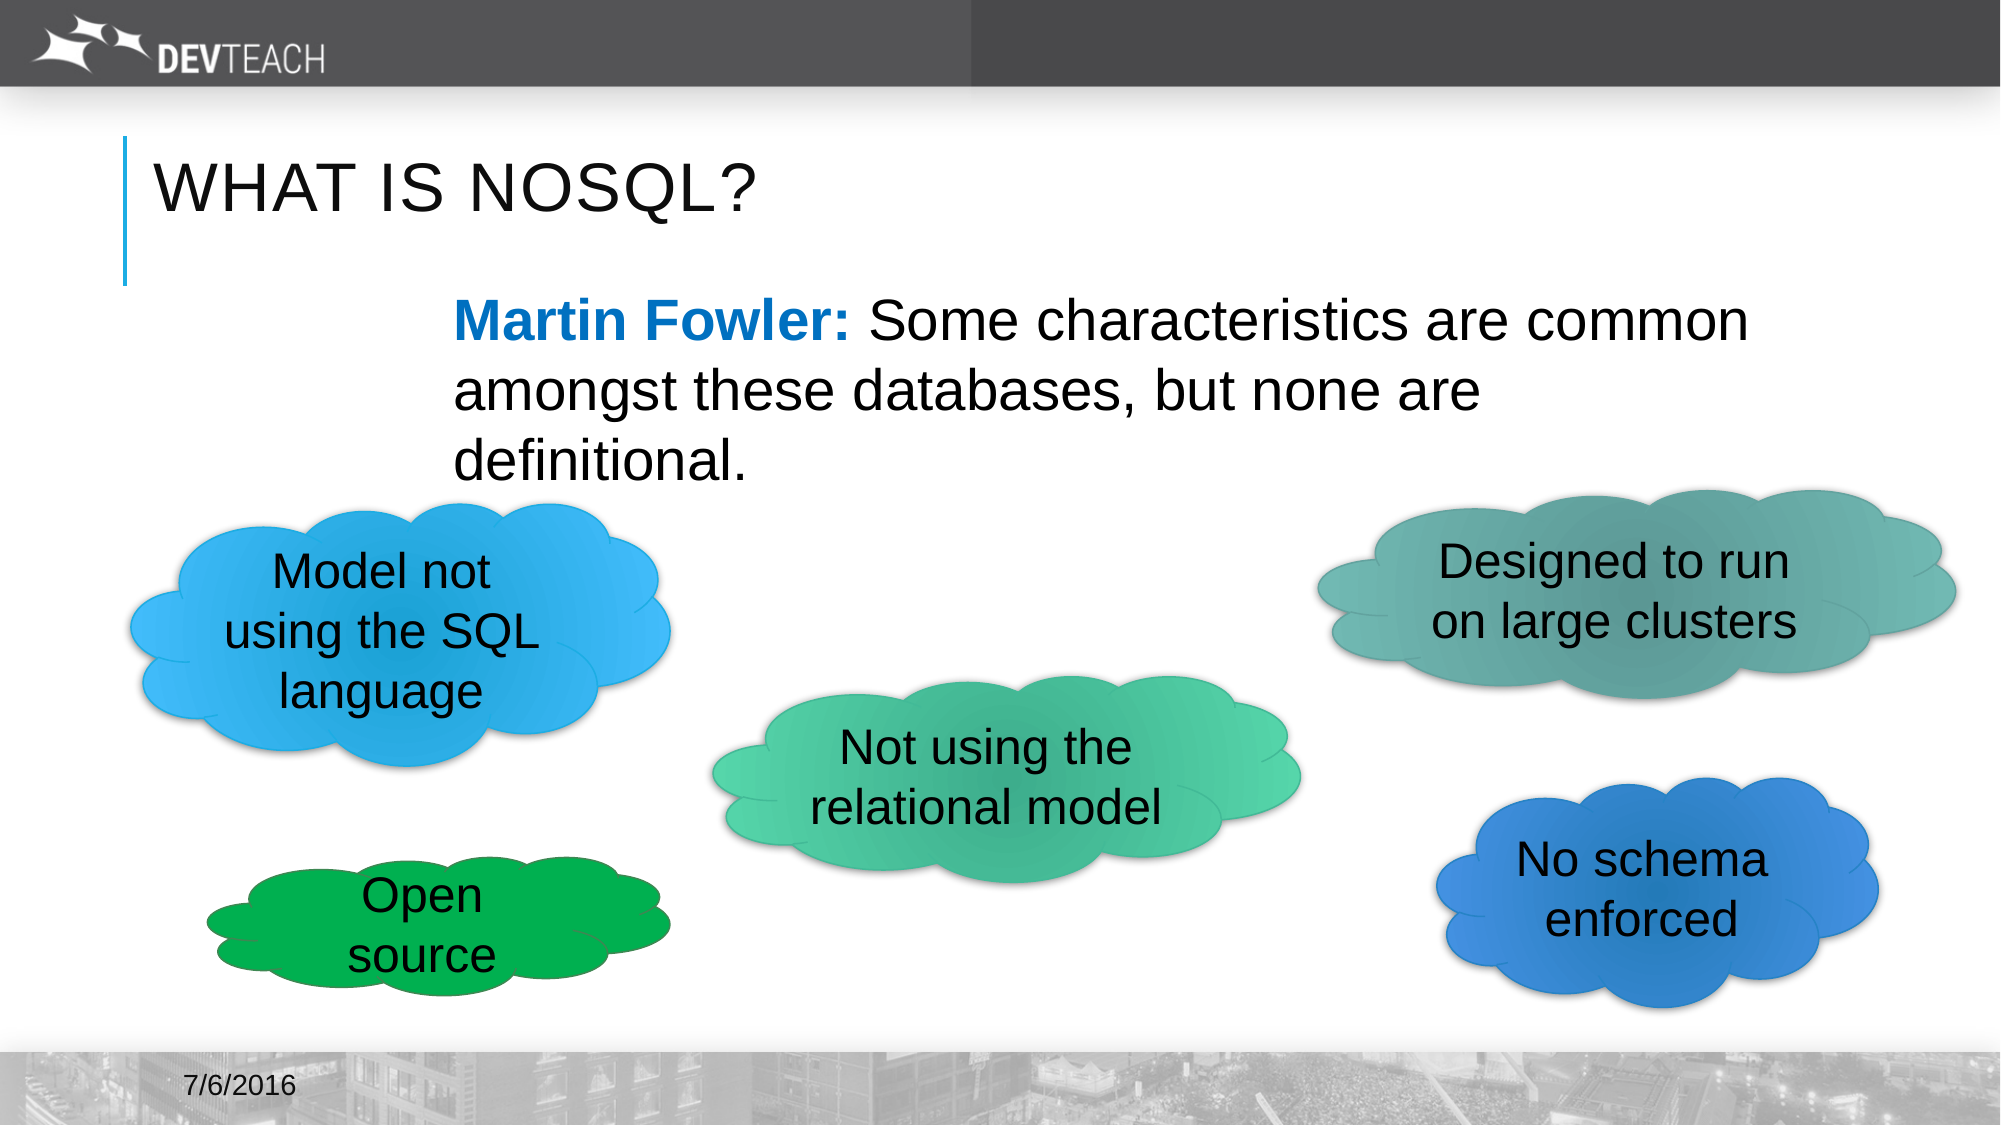

# What is NoSQL?
Martin Fowler: Some characteristics are common amongst these databases, but none are definitional.
Redis
Riak
Memcached
CouchDB
RavenDB

Designed to run on large clusters
Model not using the SQL language
Not using the relational model
No schema enforced
Open source
Hbase
Cassandra
Hypertable
Neo4J
GiraffeDB
InfiniteGraph
7/6/2016